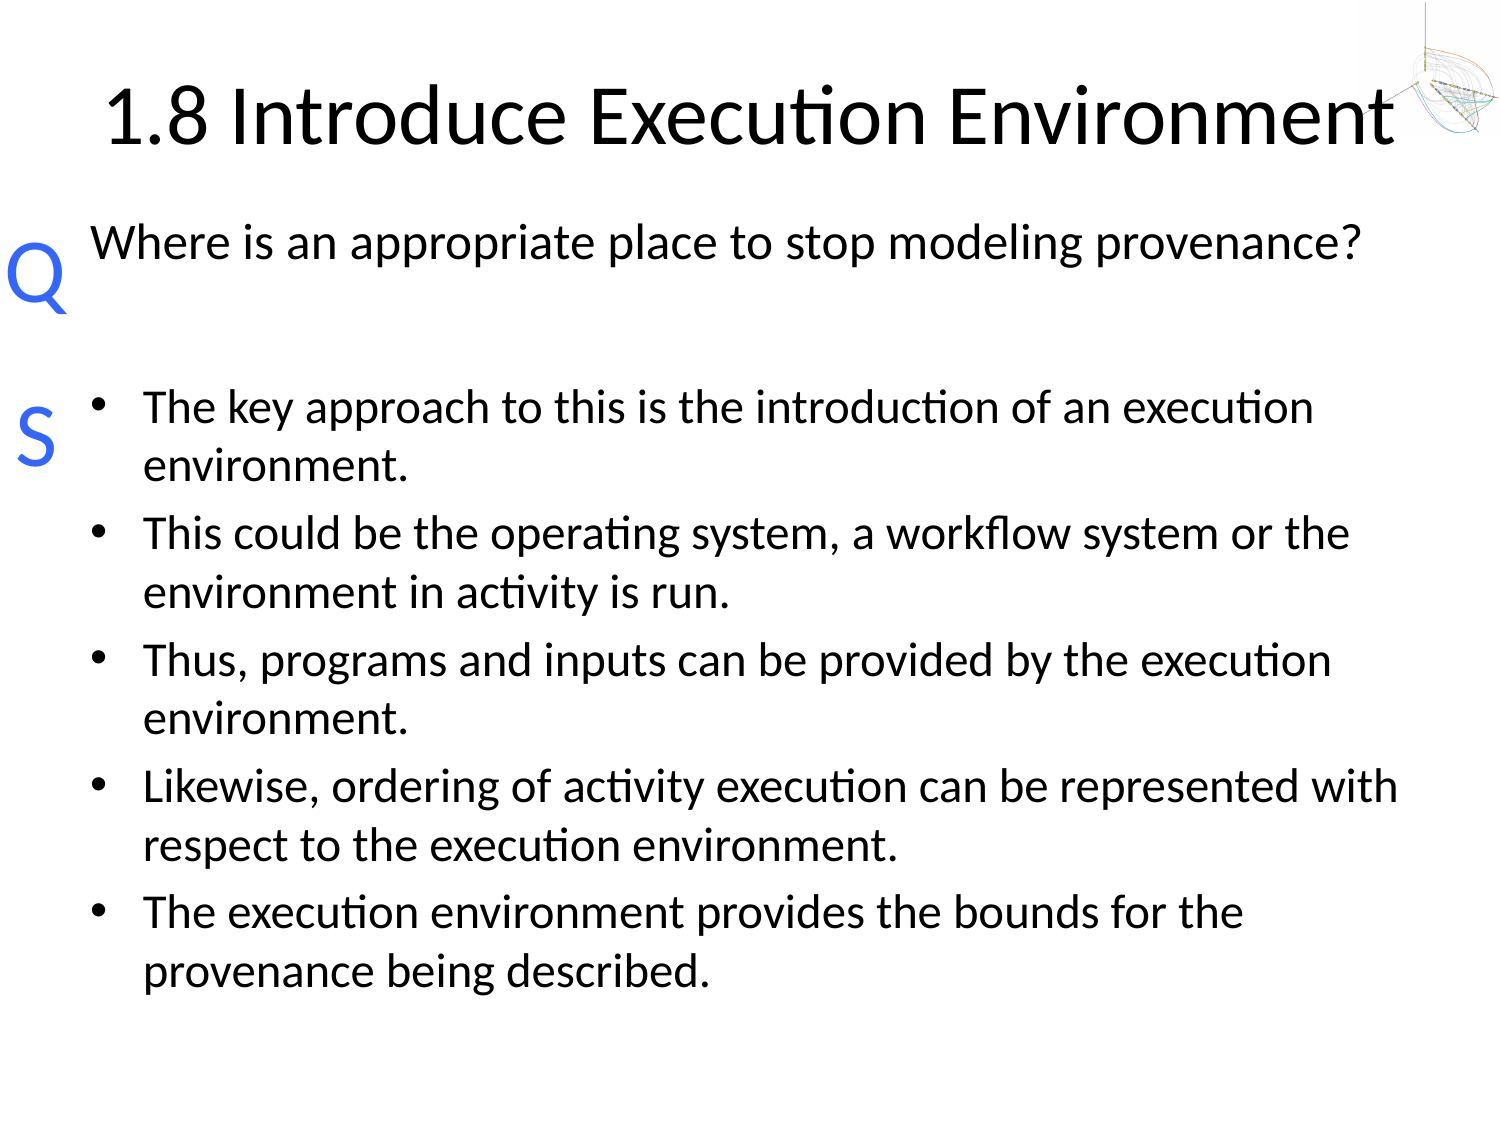

# 1.8 Introduce Execution Environment
Where is an appropriate place to stop modeling provenance?

The key approach to this is the introduction of an execution environment.
This could be the operating system, a workflow system or the environment in activity is run.
Thus, programs and inputs can be provided by the execution environment.
Likewise, ordering of activity execution can be represented with respect to the execution environment.
The execution environment provides the bounds for the provenance being described.